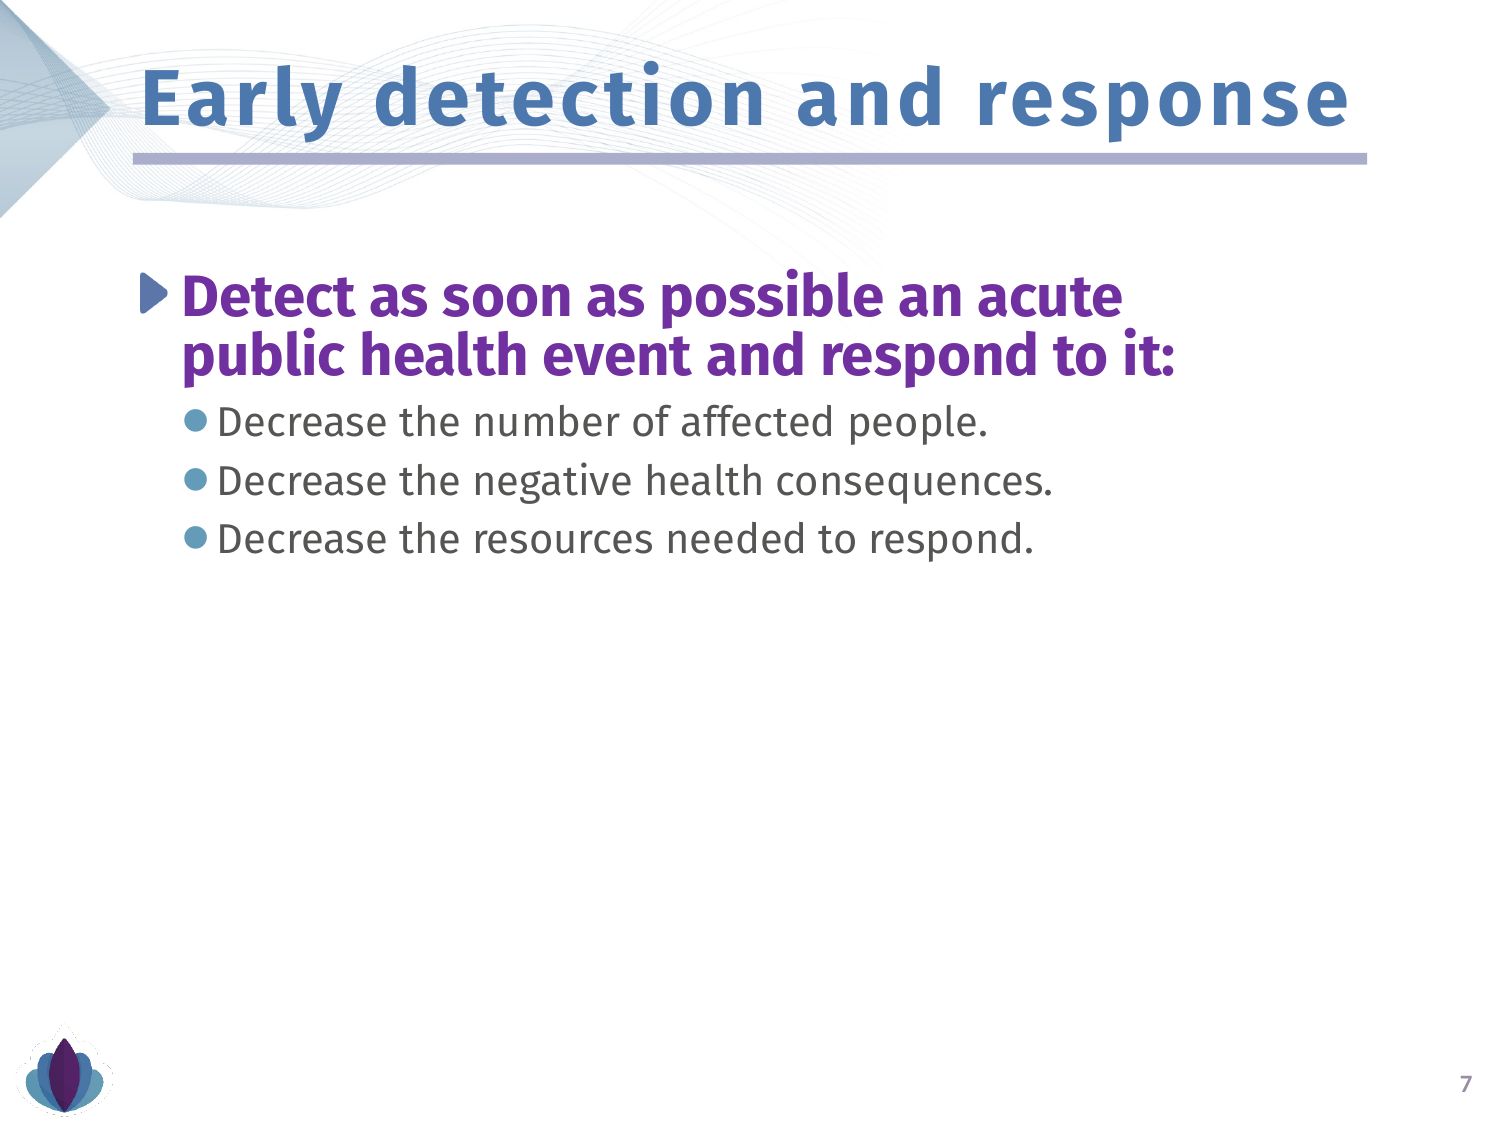

# Early detection and response
Detect as soon as possible an acute public health event and respond to it:
Decrease the number of affected people.
Decrease the negative health consequences.
Decrease the resources needed to respond.